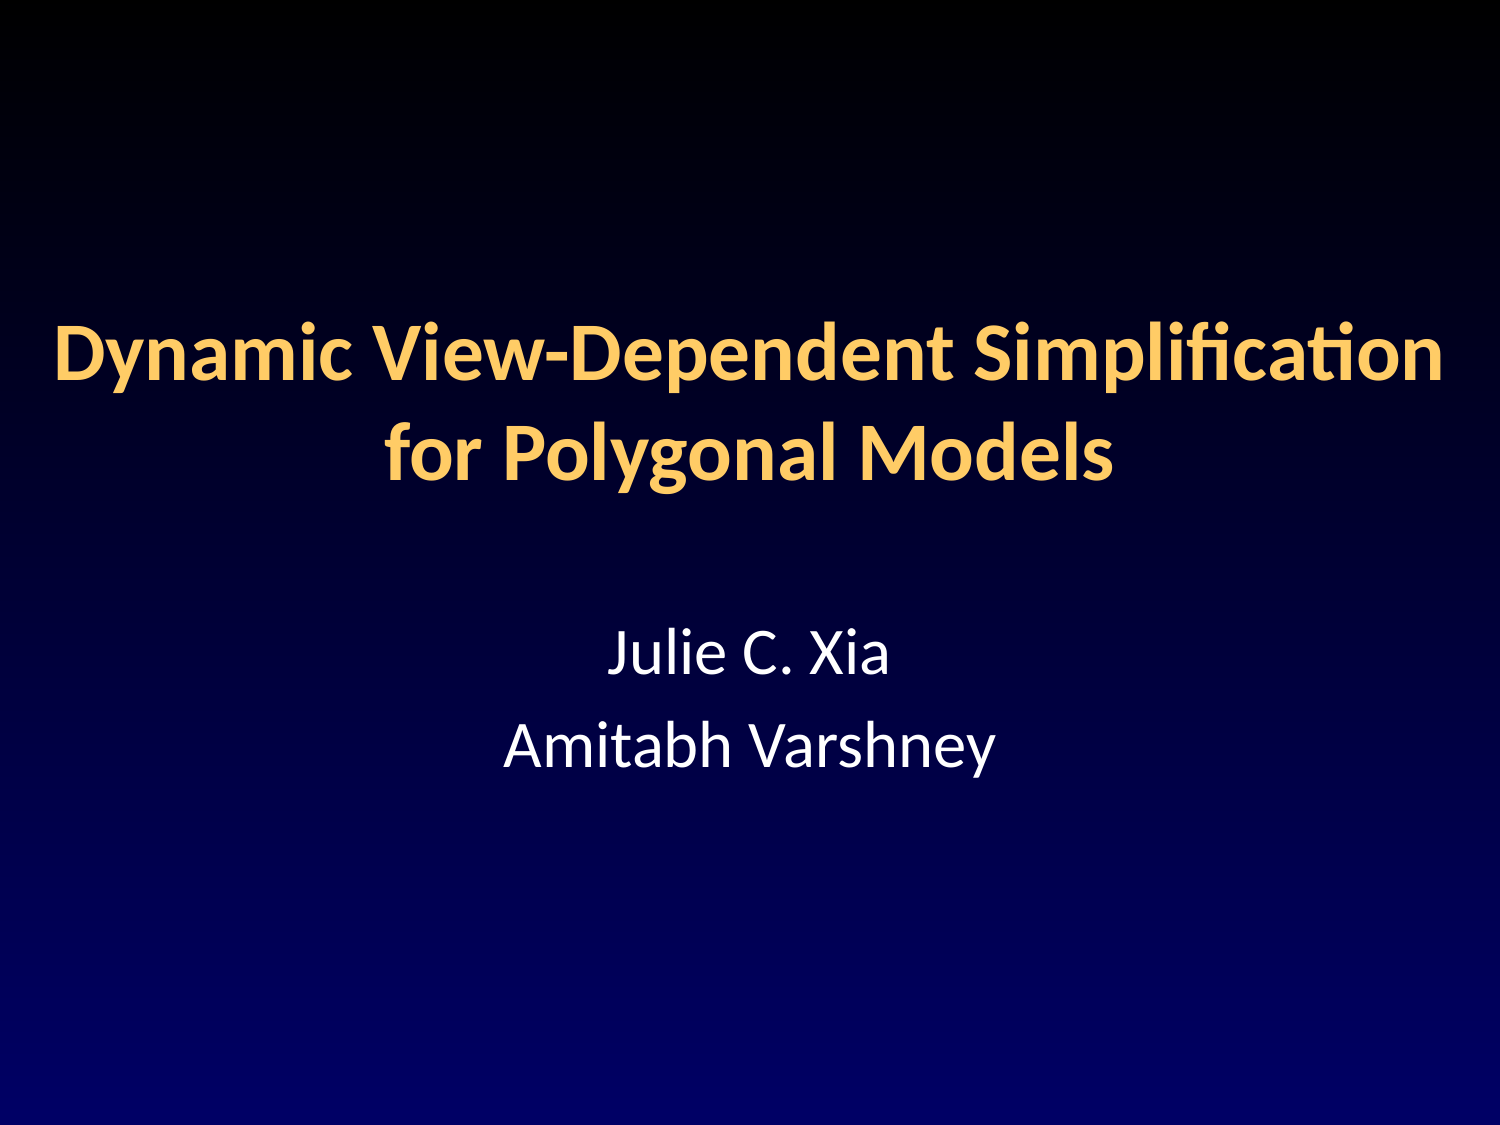

# Dynamic View-Dependent Simplification for Polygonal Models
Julie C. Xia
Amitabh Varshney